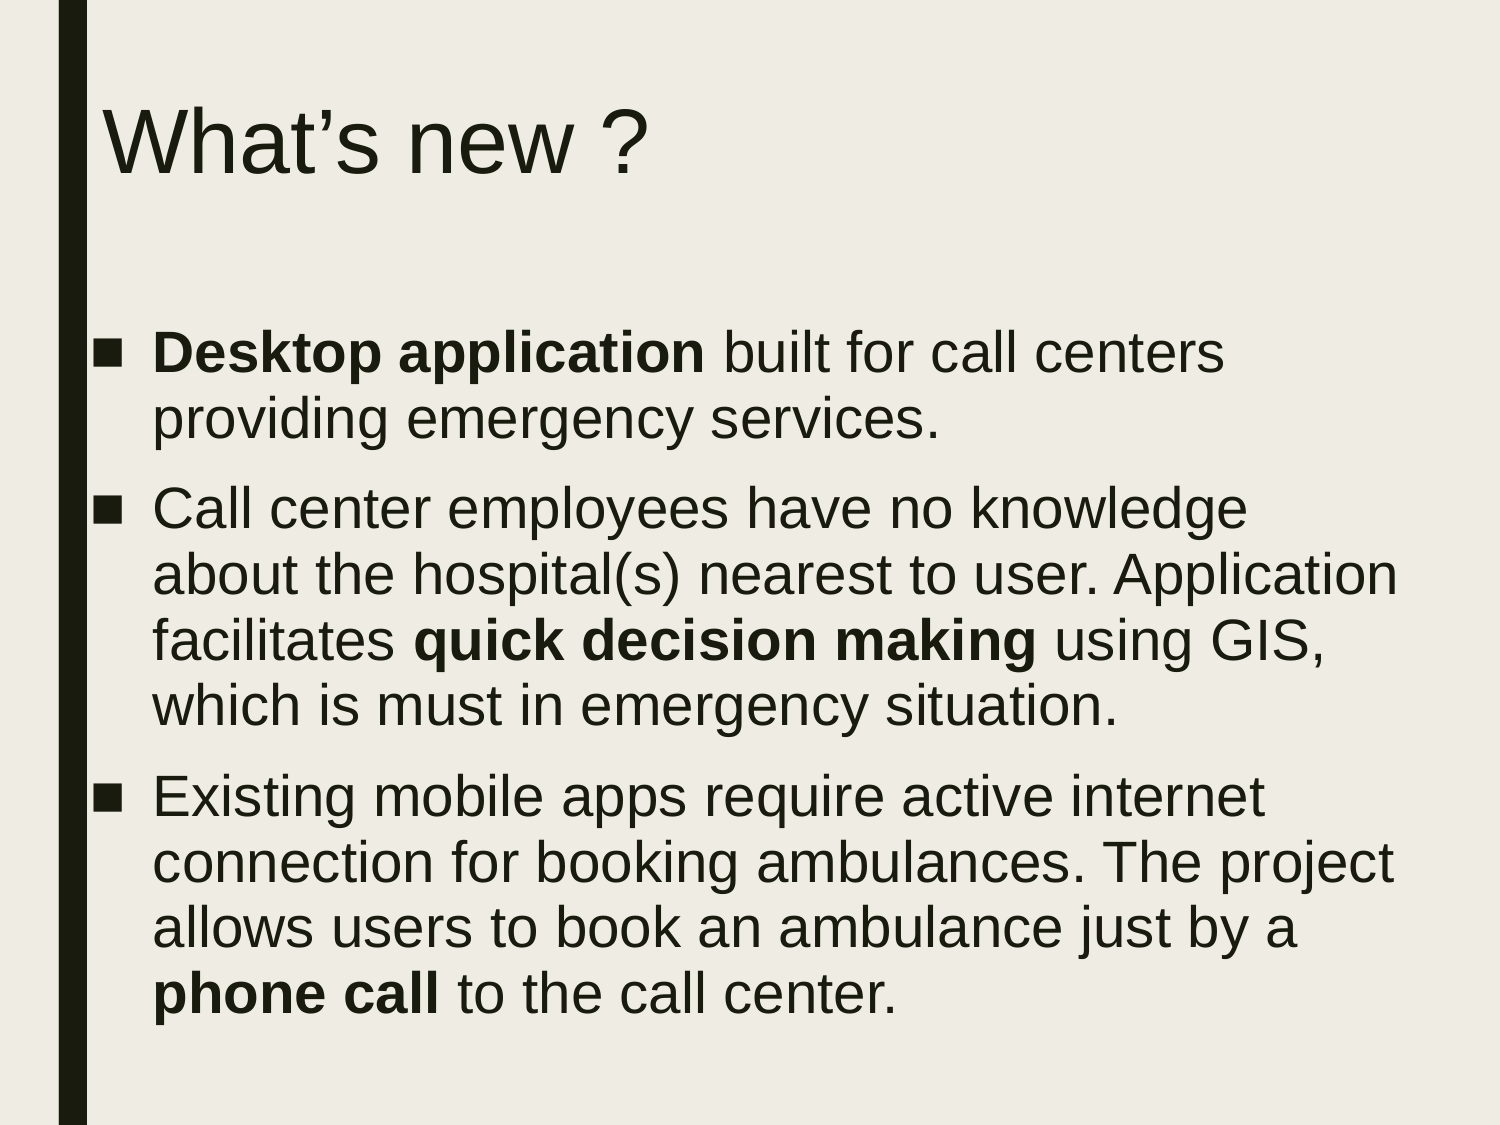

# What’s new ?
Desktop application built for call centers providing emergency services.
Call center employees have no knowledge about the hospital(s) nearest to user. Application facilitates quick decision making using GIS, which is must in emergency situation.
Existing mobile apps require active internet connection for booking ambulances. The project allows users to book an ambulance just by a phone call to the call center.